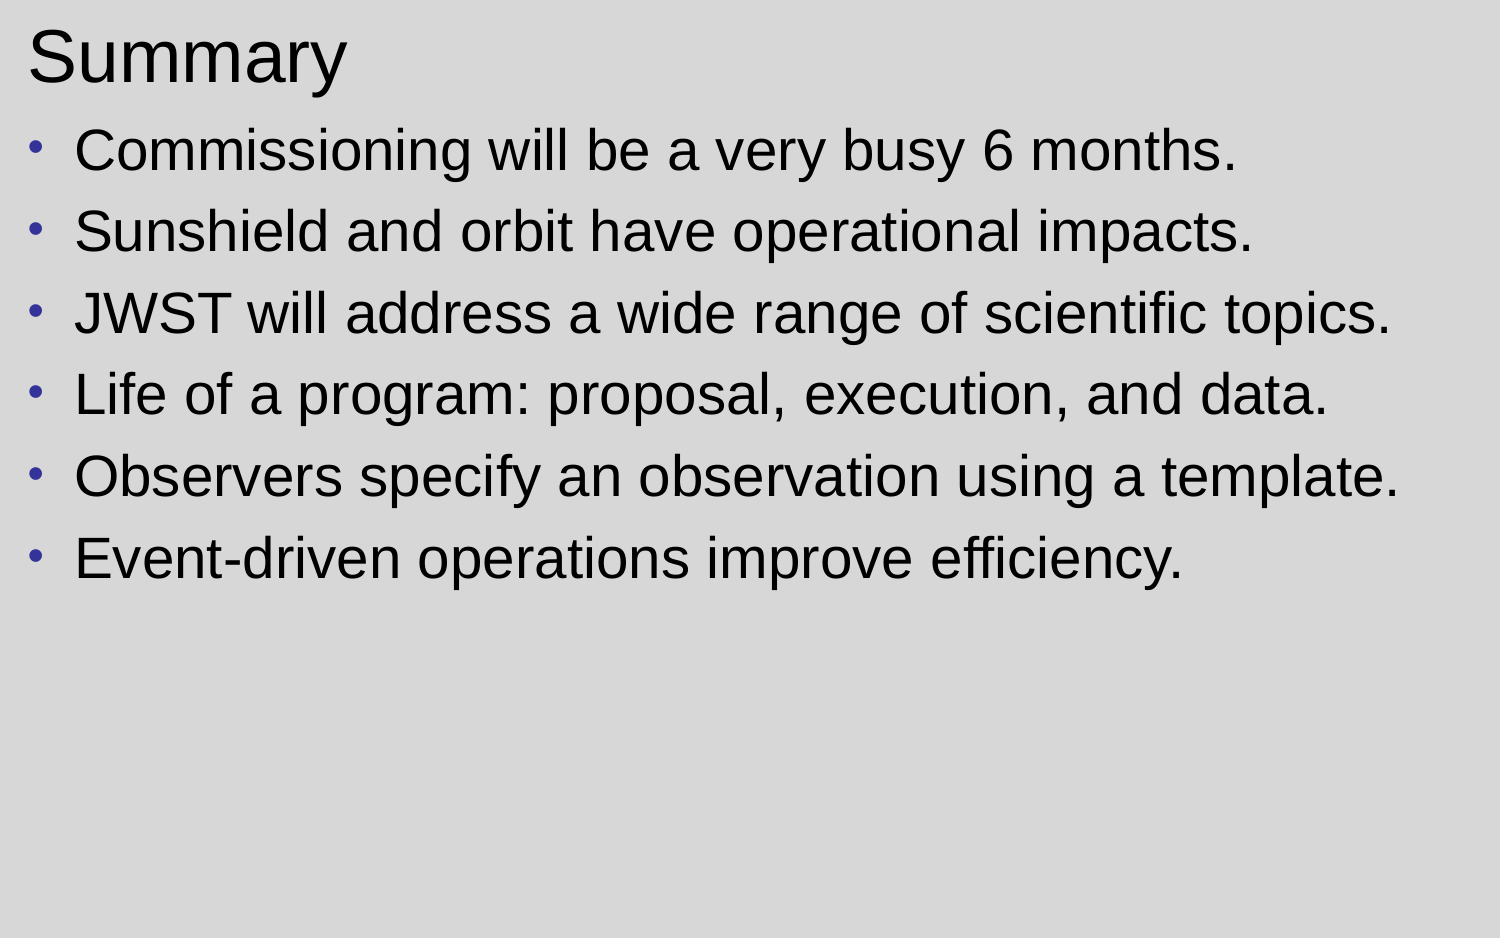

# Summary
Commissioning will be a very busy 6 months.
Sunshield and orbit have operational impacts.
JWST will address a wide range of scientific topics.
Life of a program: proposal, execution, and data.
Observers specify an observation using a template.
Event-driven operations improve efficiency.